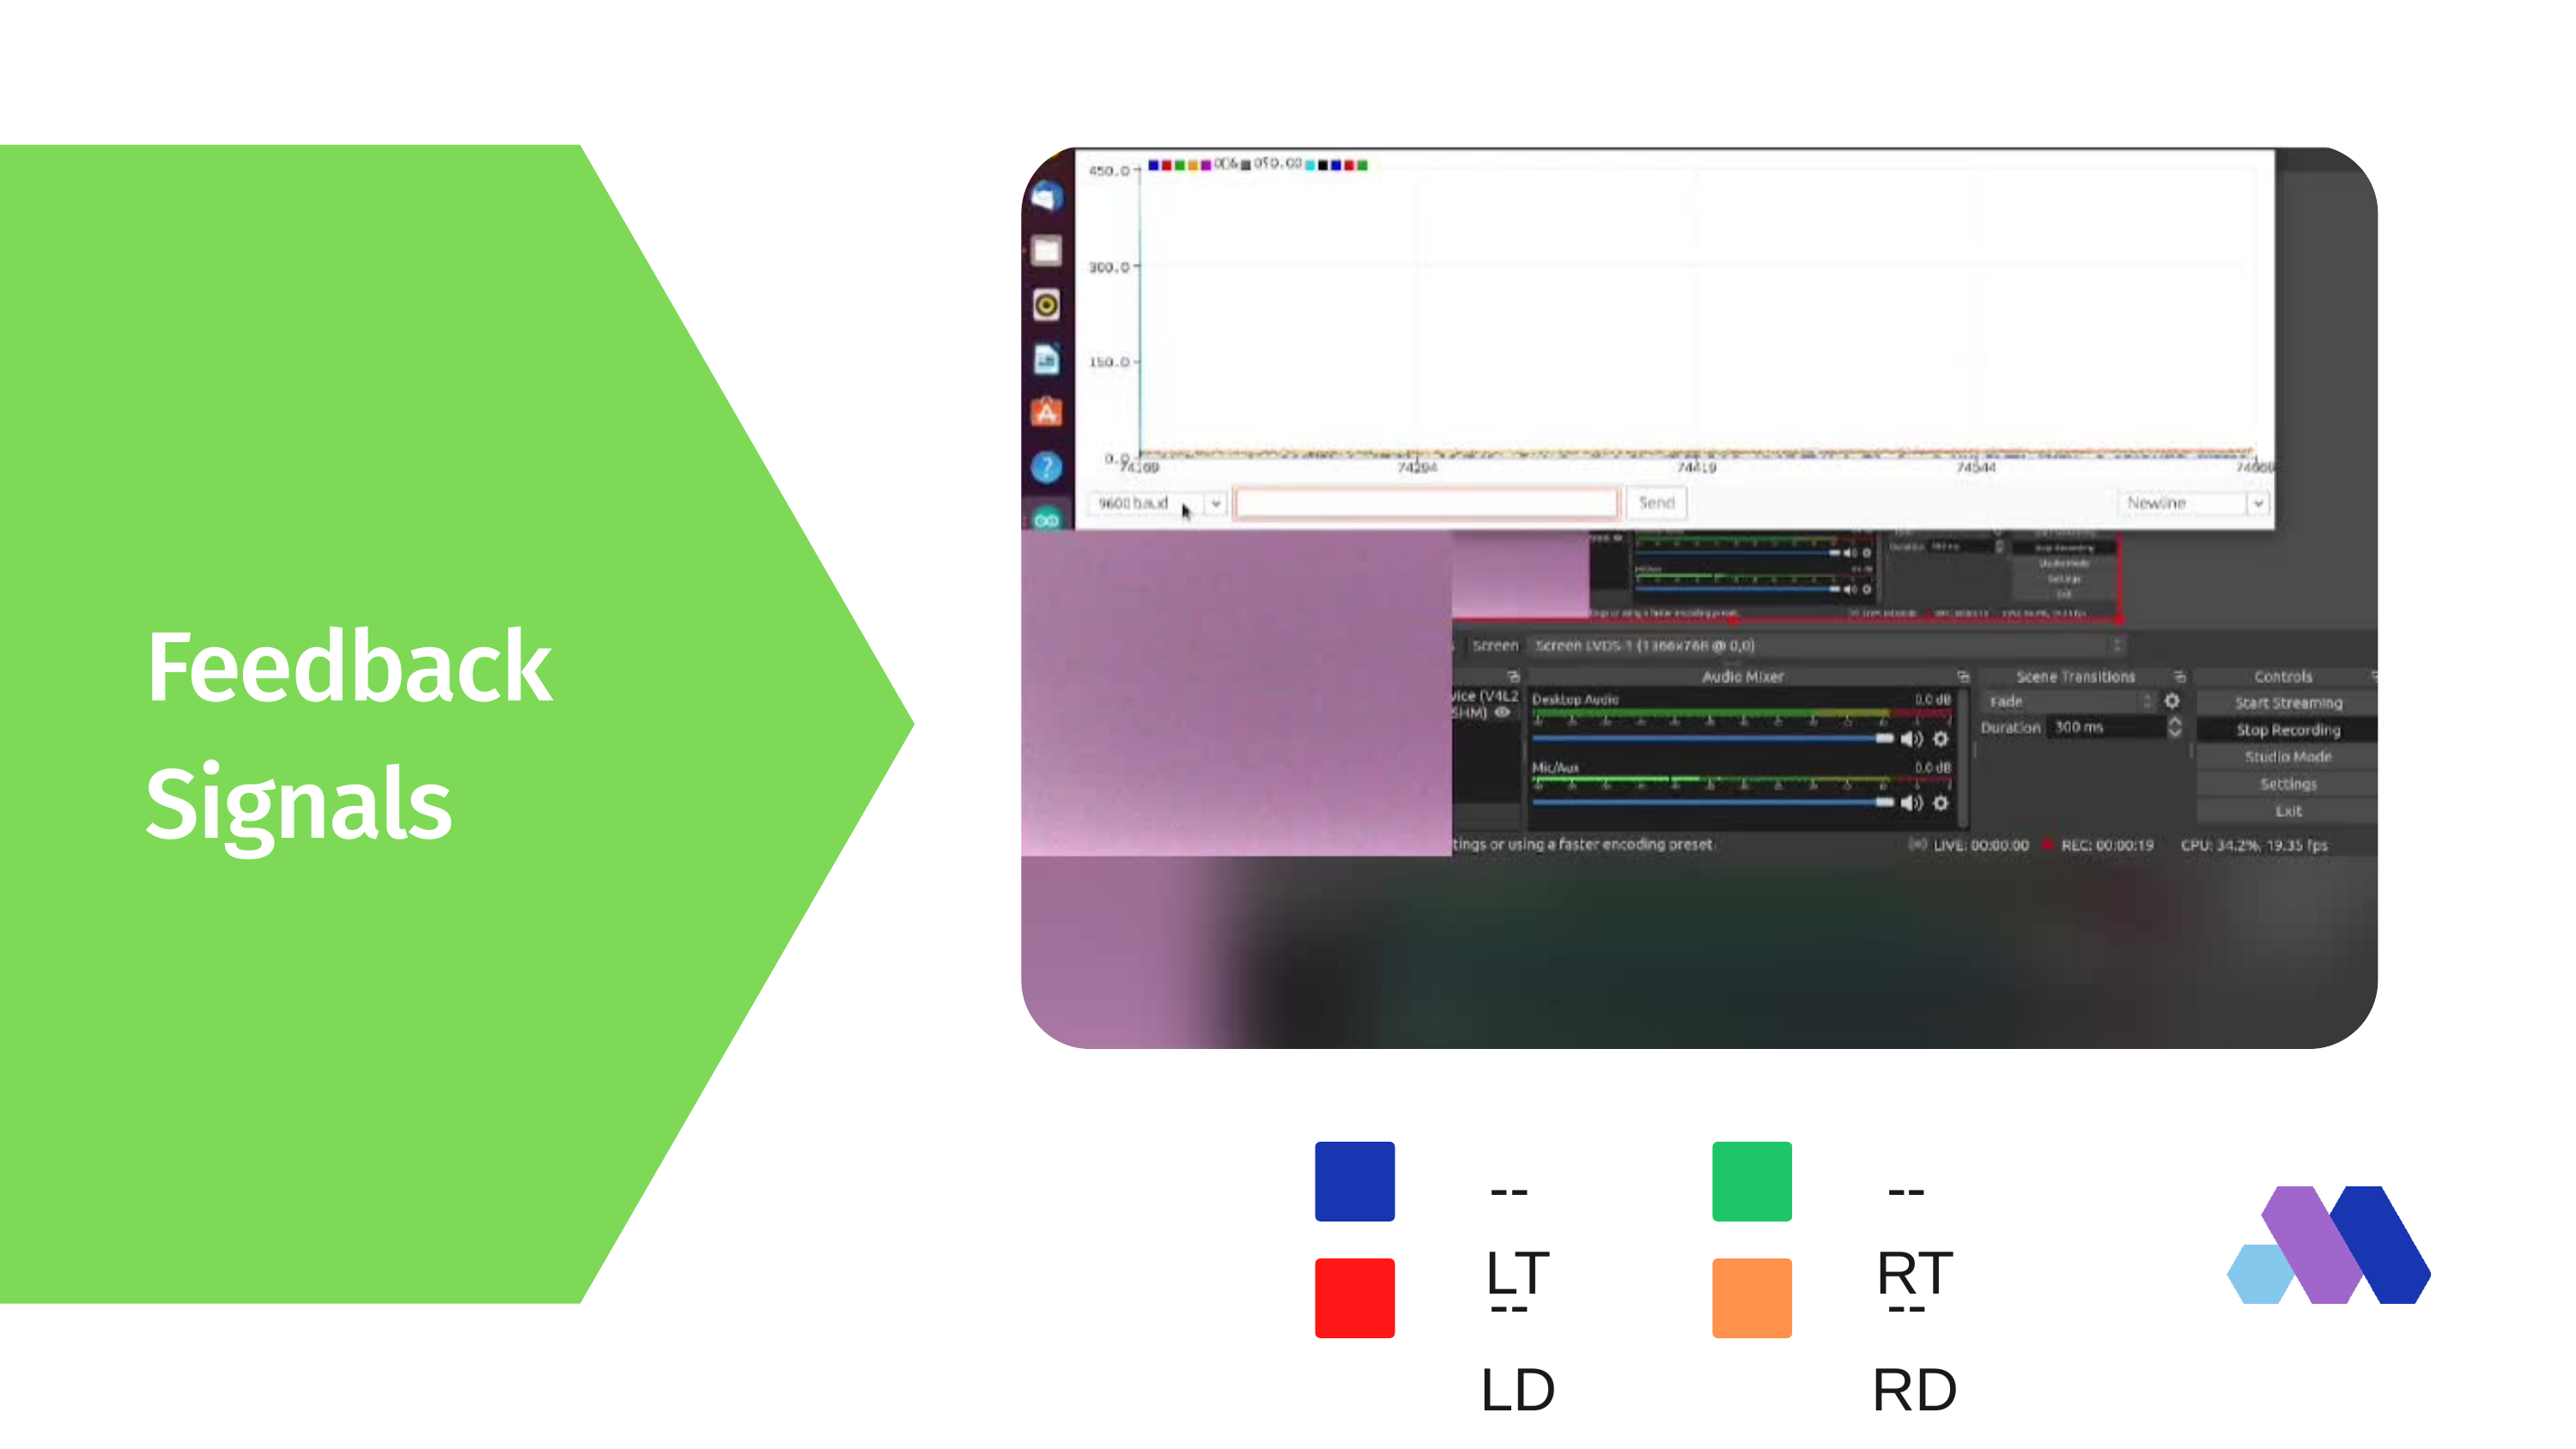

Feedback Signals
--  LT
--  RT

--  LD
--  RD